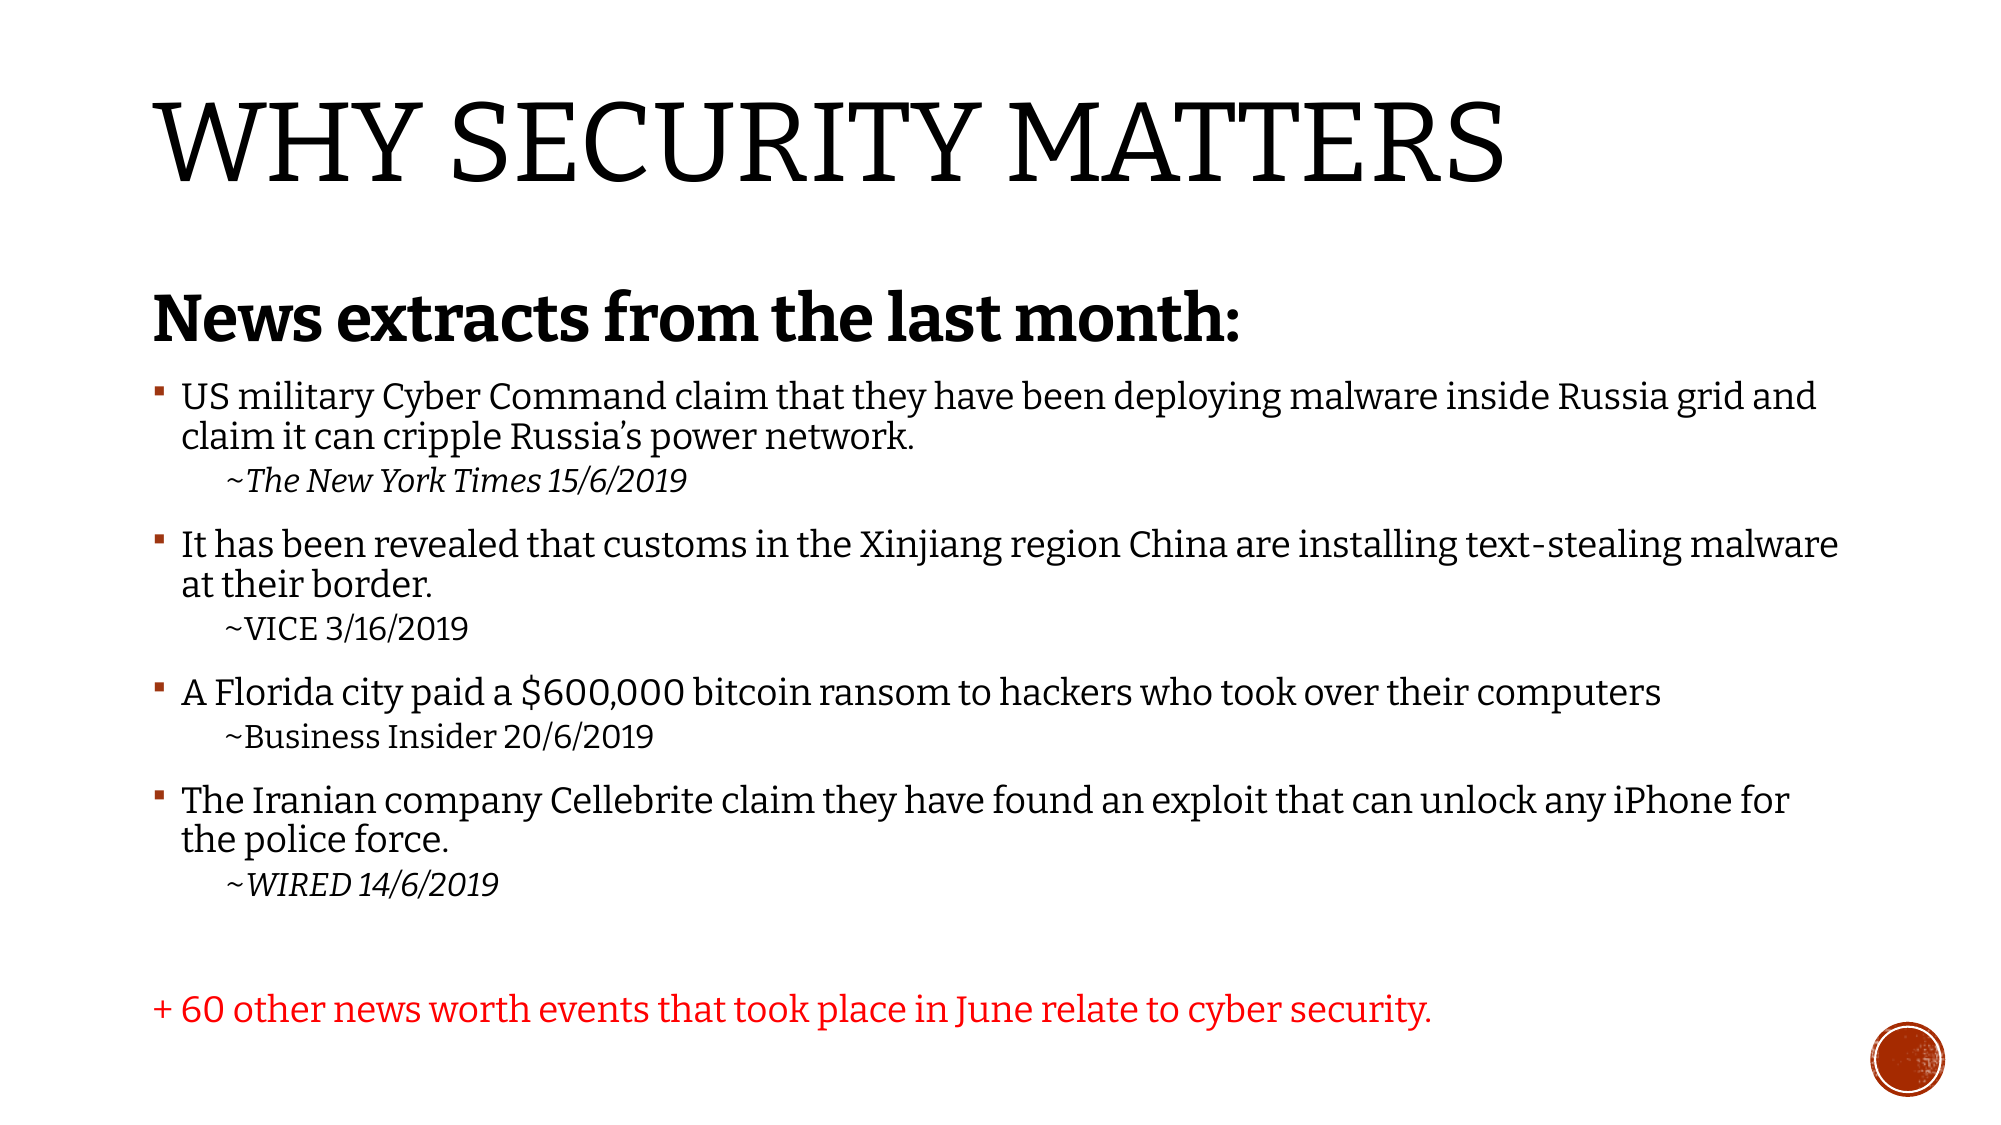

# Why Security matters
News extracts from the last month:
US military Cyber Command claim that they have been deploying malware inside Russia grid and claim it can cripple Russia’s power network.
~The New York Times 15/6/2019
It has been revealed that customs in the Xinjiang region China are installing text-stealing malware at their border.
~VICE 3/16/2019
A Florida city paid a $600,000 bitcoin ransom to hackers who took over their computers
~Business Insider 20/6/2019
The Iranian company Cellebrite claim they have found an exploit that can unlock any iPhone for the police force.
~WIRED 14/6/2019

+ 60 other news worth events that took place in June relate to cyber security.